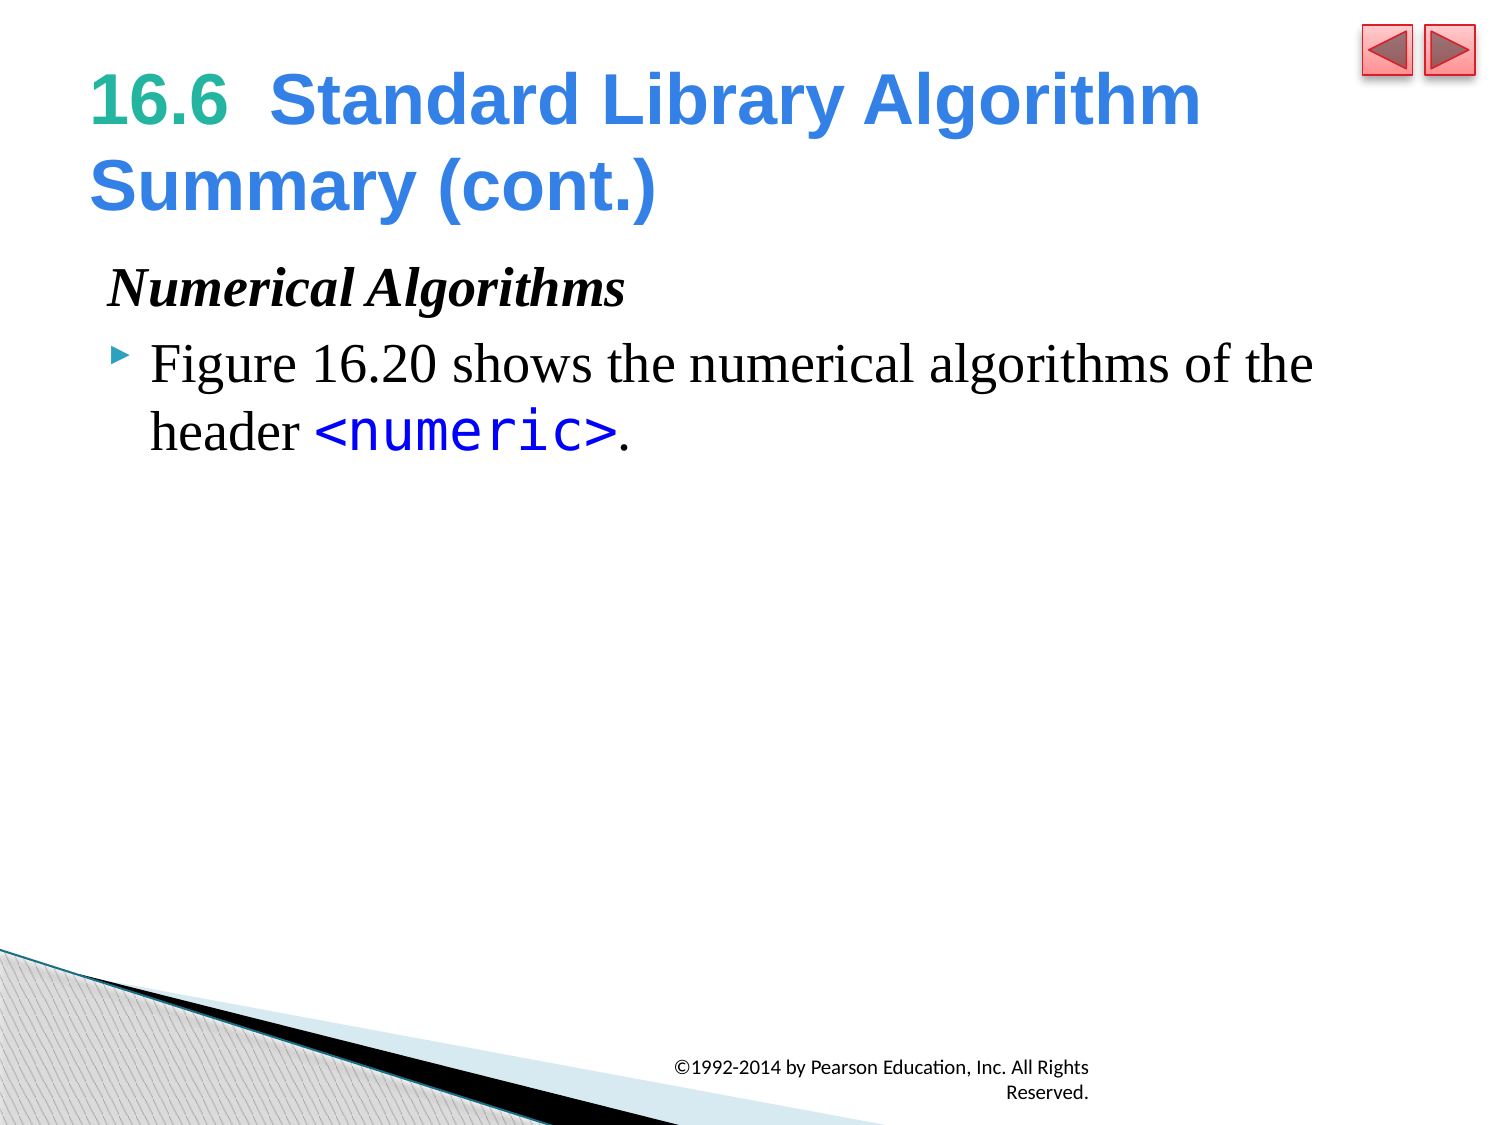

# 16.6  Standard Library Algorithm Summary (cont.)
Numerical Algorithms
Figure 16.20 shows the numerical algorithms of the header <numeric>.
©1992-2014 by Pearson Education, Inc. All Rights Reserved.